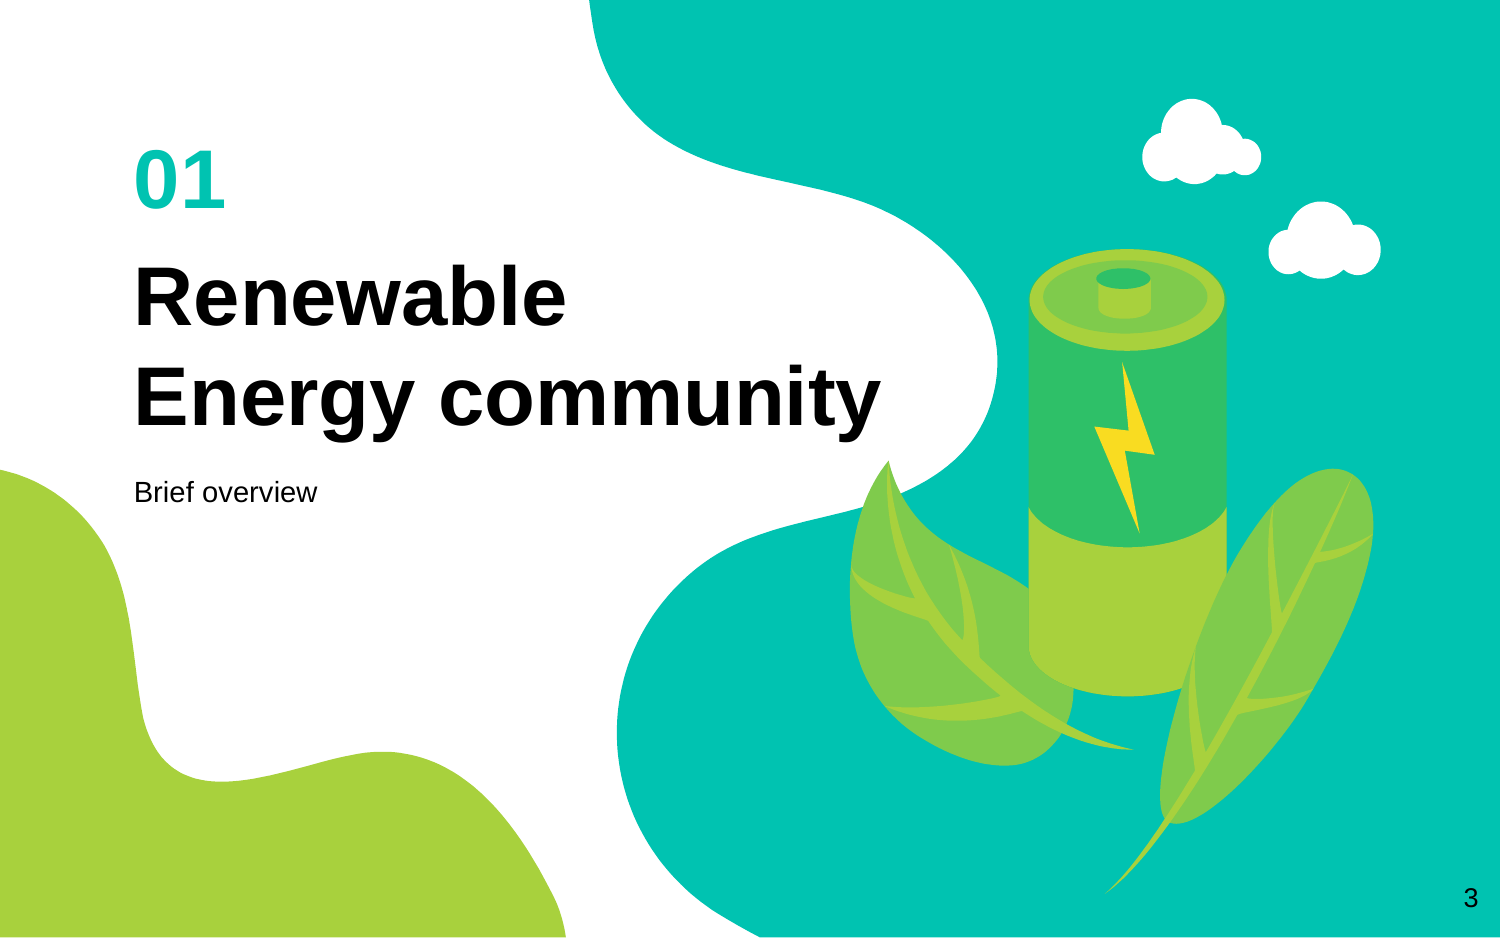

# 01

Renewable
Energy community

Brief overview

3